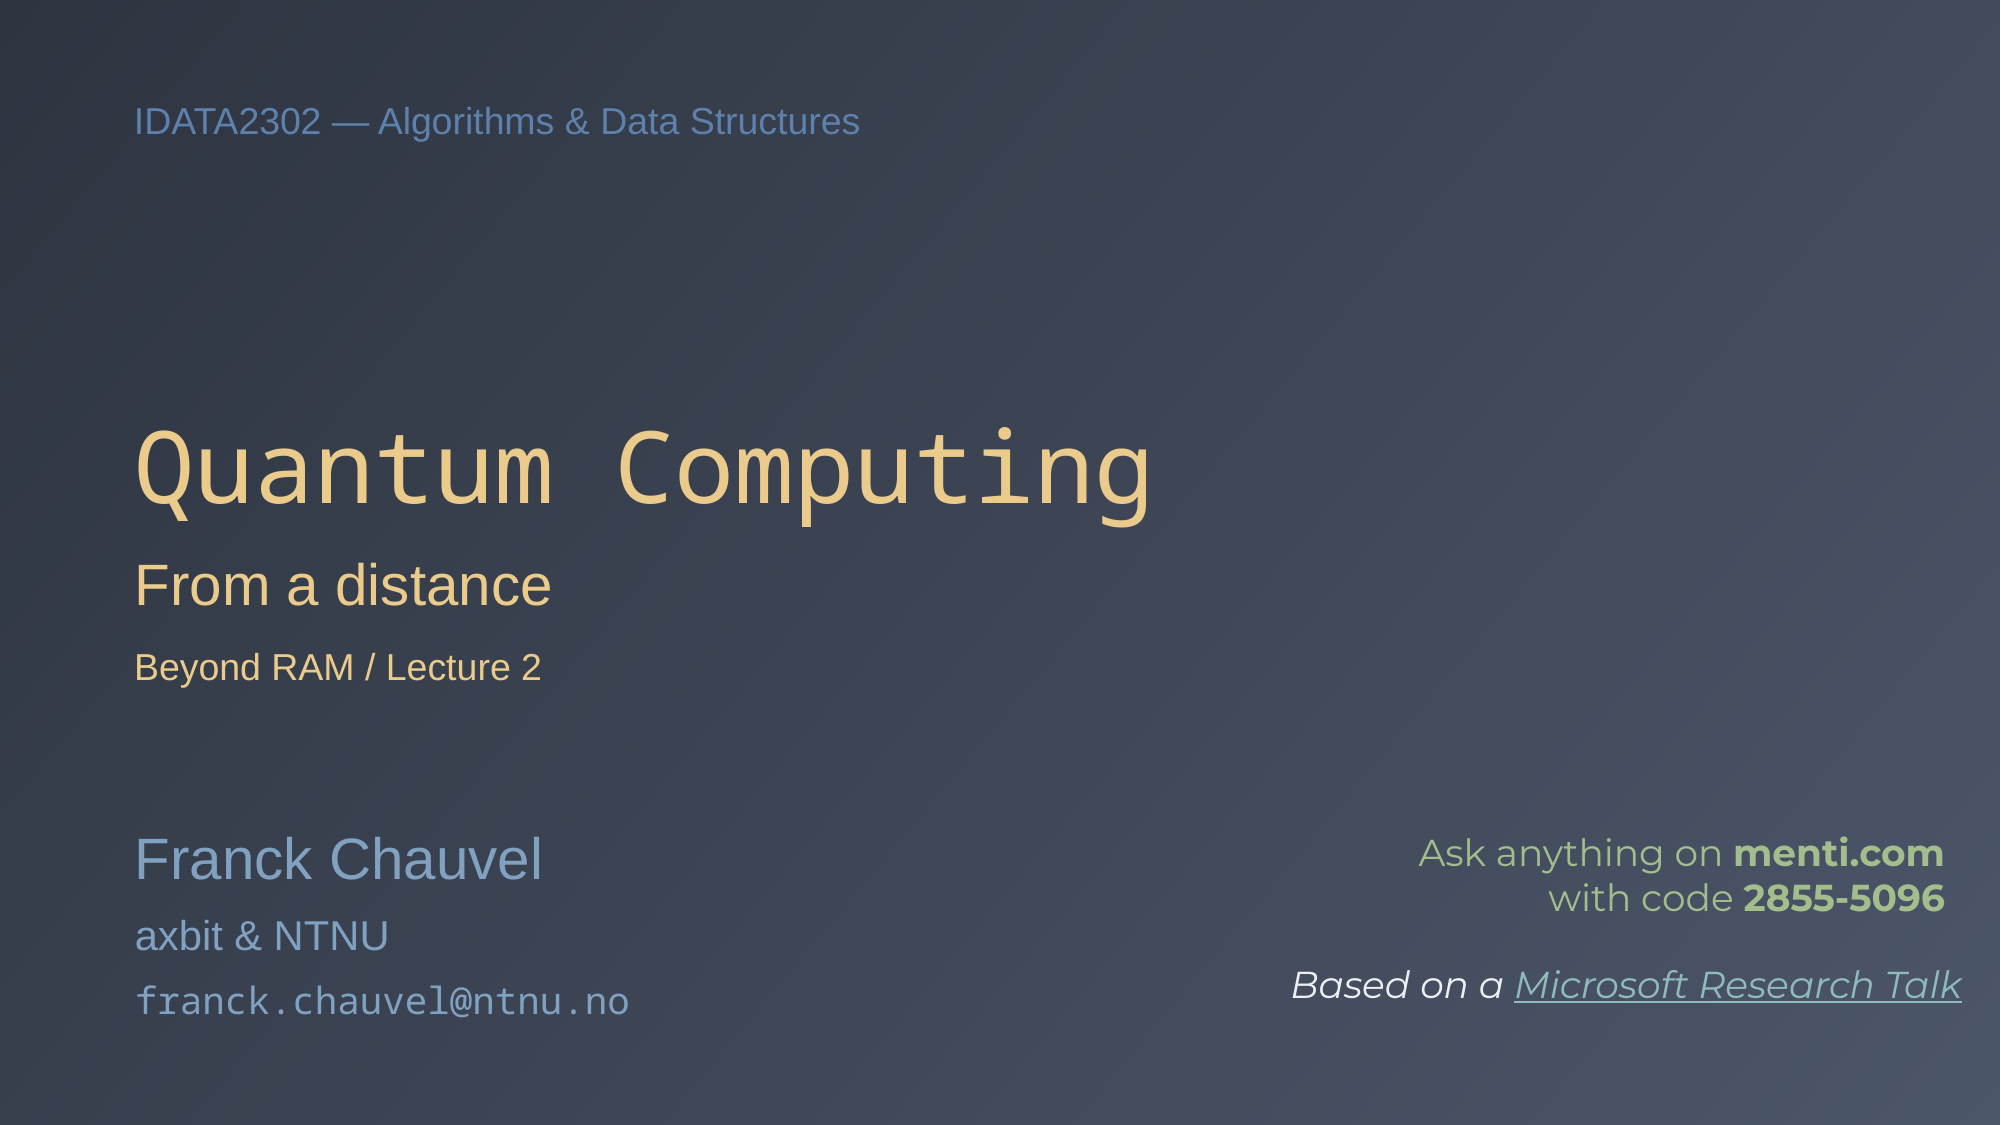

# Quantum Computing
From a distance
Beyond RAM / Lecture 2
Franck Chauvel
Ask anything on menti.com
with code 2855-5096
axbit & NTNU
Based on a Microsoft Research Talk

franck.chauvel@ntnu.no